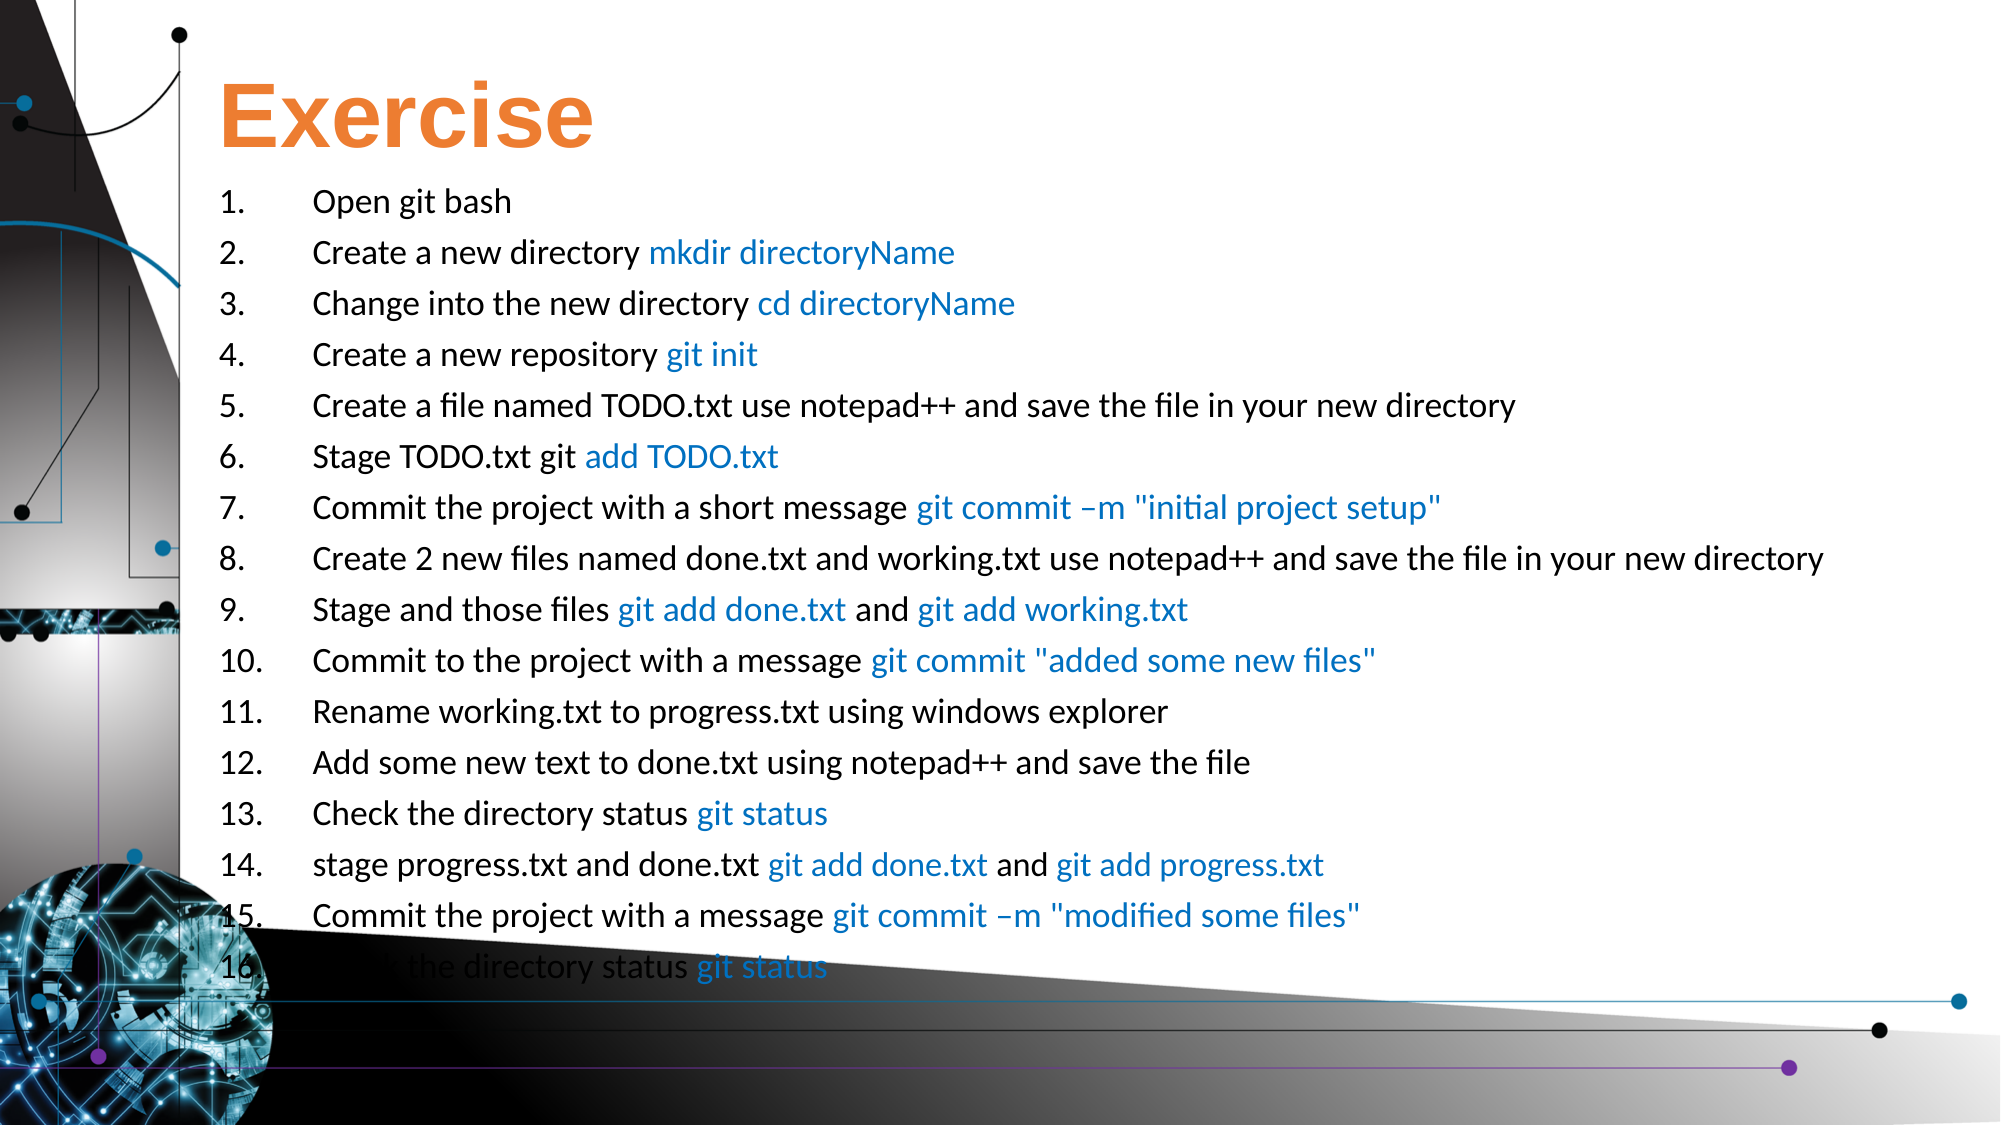

# Exercise
Open git bash
Create a new directory mkdir directoryName
Change into the new directory cd directoryName
Create a new repository git init
Create a file named TODO.txt use notepad++ and save the file in your new directory
Stage TODO.txt git add TODO.txt
Commit the project with a short message git commit –m "initial project setup"
Create 2 new files named done.txt and working.txt use notepad++ and save the file in your new directory
Stage and those files git add done.txt and git add working.txt
Commit to the project with a message git commit "added some new files"
Rename working.txt to progress.txt using windows explorer
Add some new text to done.txt using notepad++ and save the file
Check the directory status git status
stage progress.txt and done.txt git add done.txt and git add progress.txt
Commit the project with a message git commit –m "modified some files"
Check the directory status git status